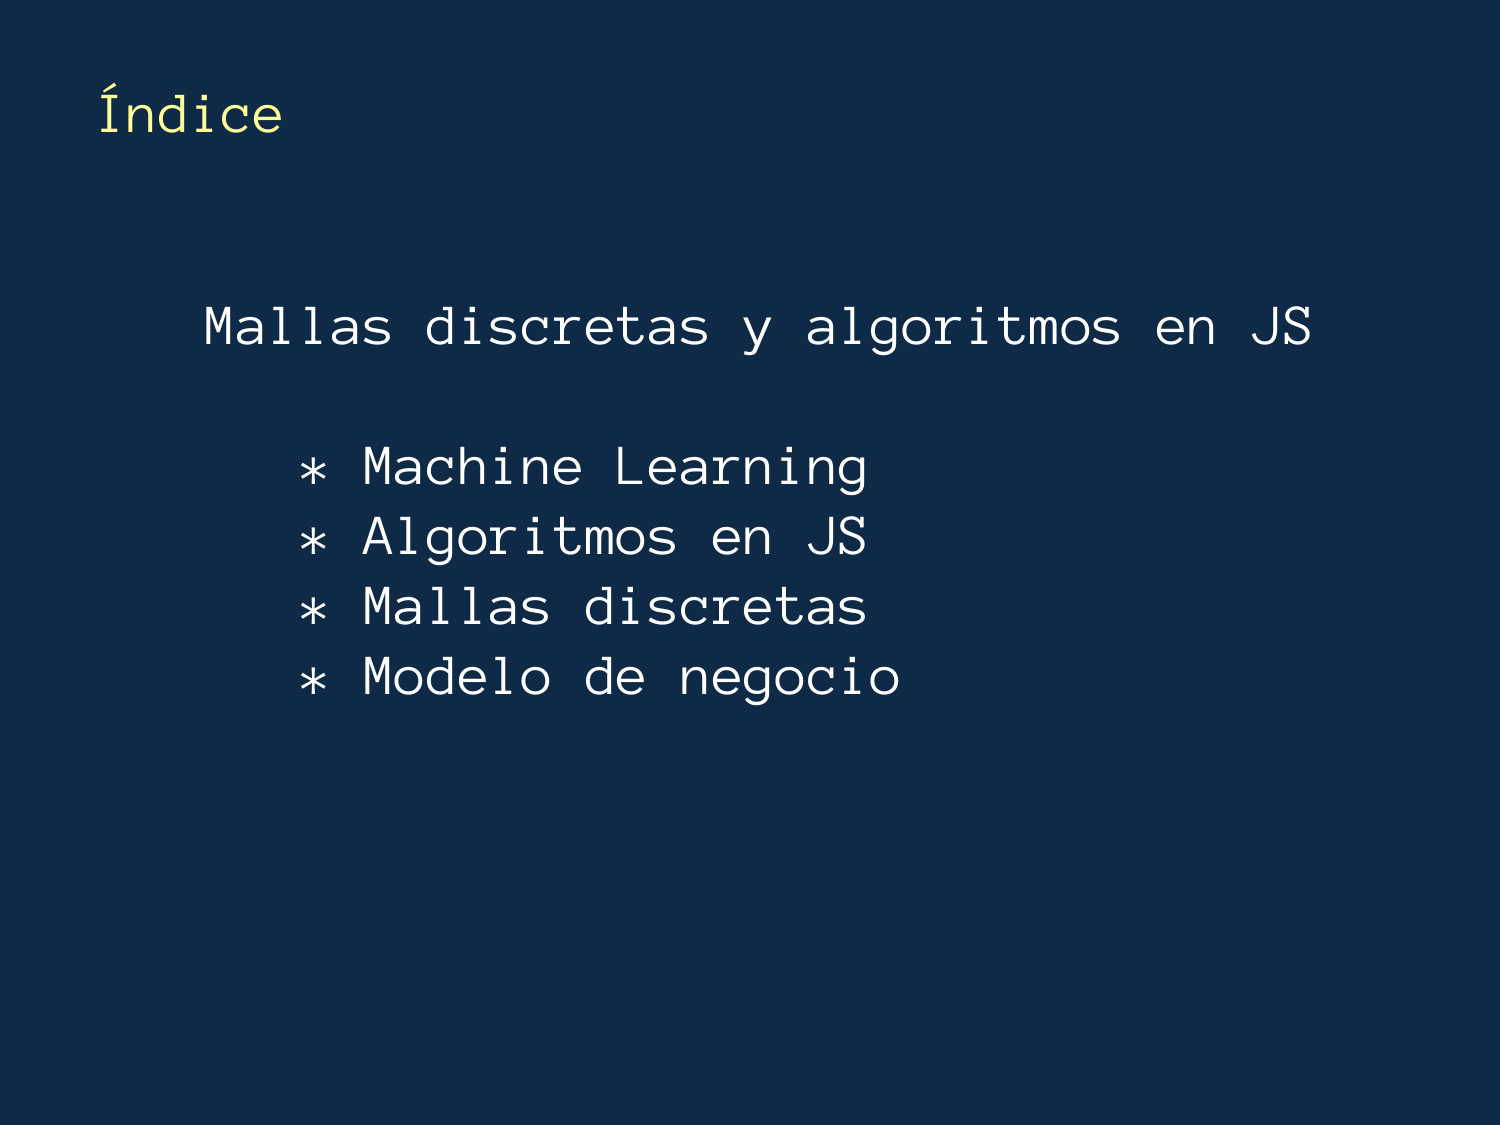

Índice
 Mallas discretas y algoritmos en JS

    * Machine Learning
    * Algoritmos en JS
    * Mallas discretas
    * Modelo de negocio